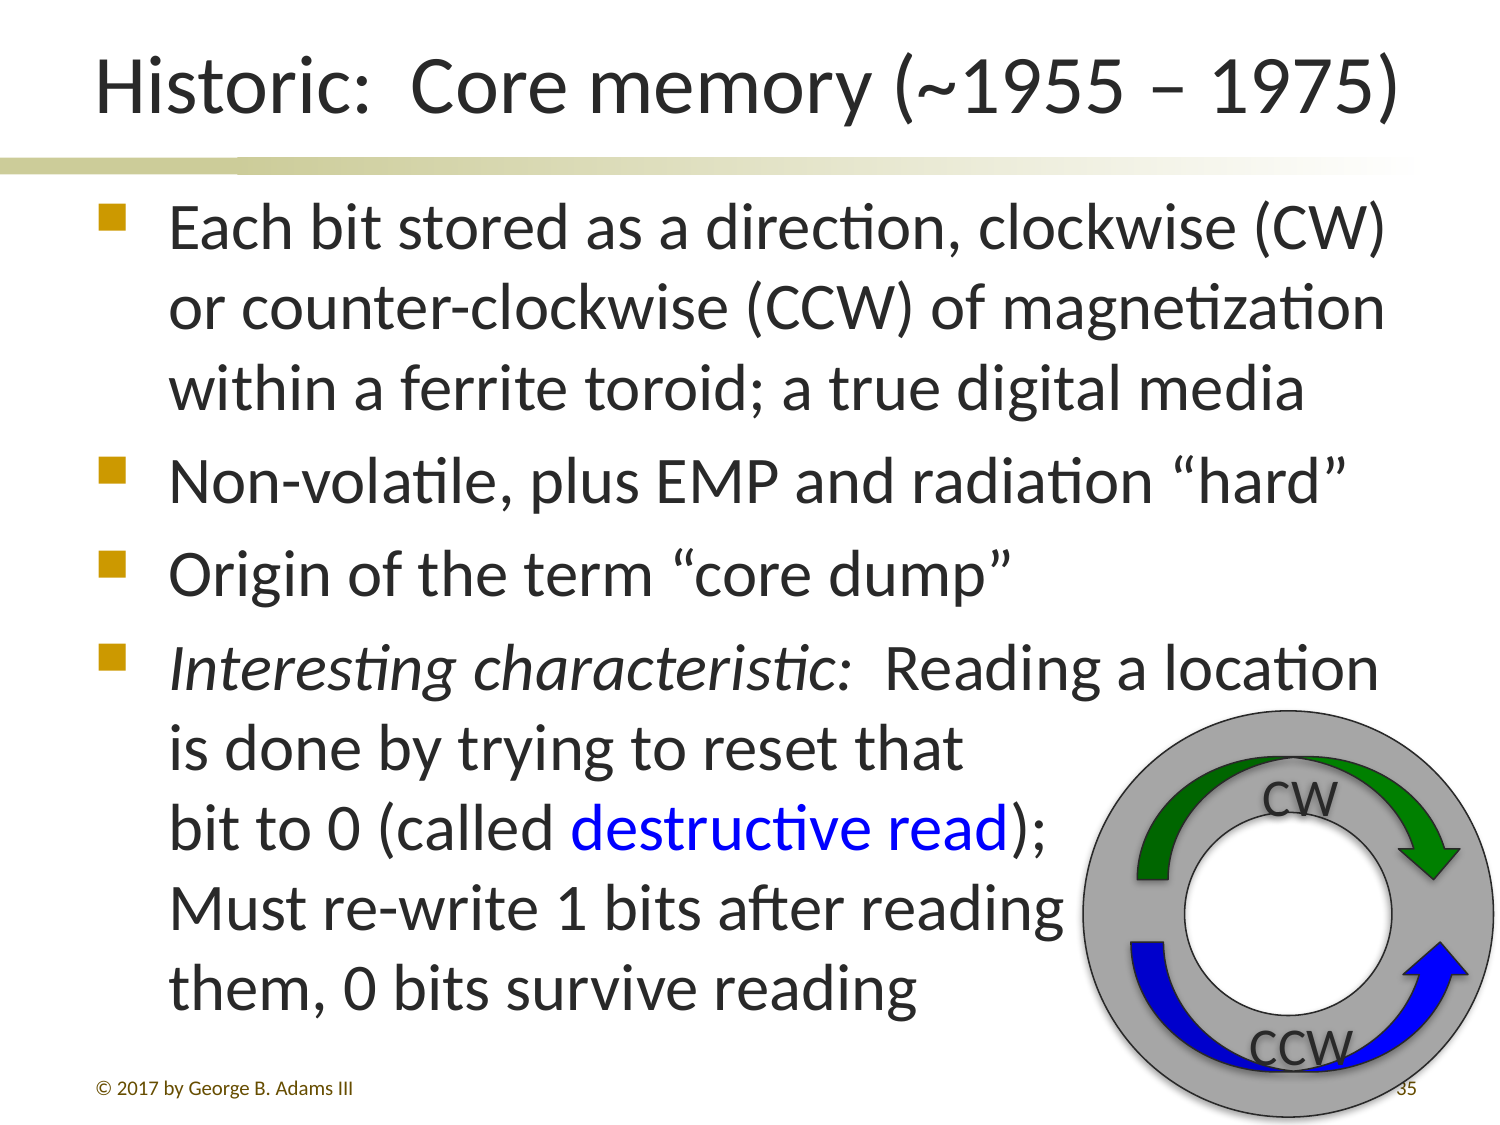

# Historic:  Core memory (~1955 – 1975)
Each bit stored as a direction, clockwise (CW) or counter-clockwise (CCW) of magnetization within a ferrite toroid; a true digital media
Non-volatile, plus EMP and radiation “hard”
Origin of the term “core dump”
Interesting characteristic:  Reading a location is done by trying to reset that
bit to 0 (called destructive read);
Must re-write 1 bits after reading
them, 0 bits survive reading

CW
CCW
© 2017 by George B. Adams III
35